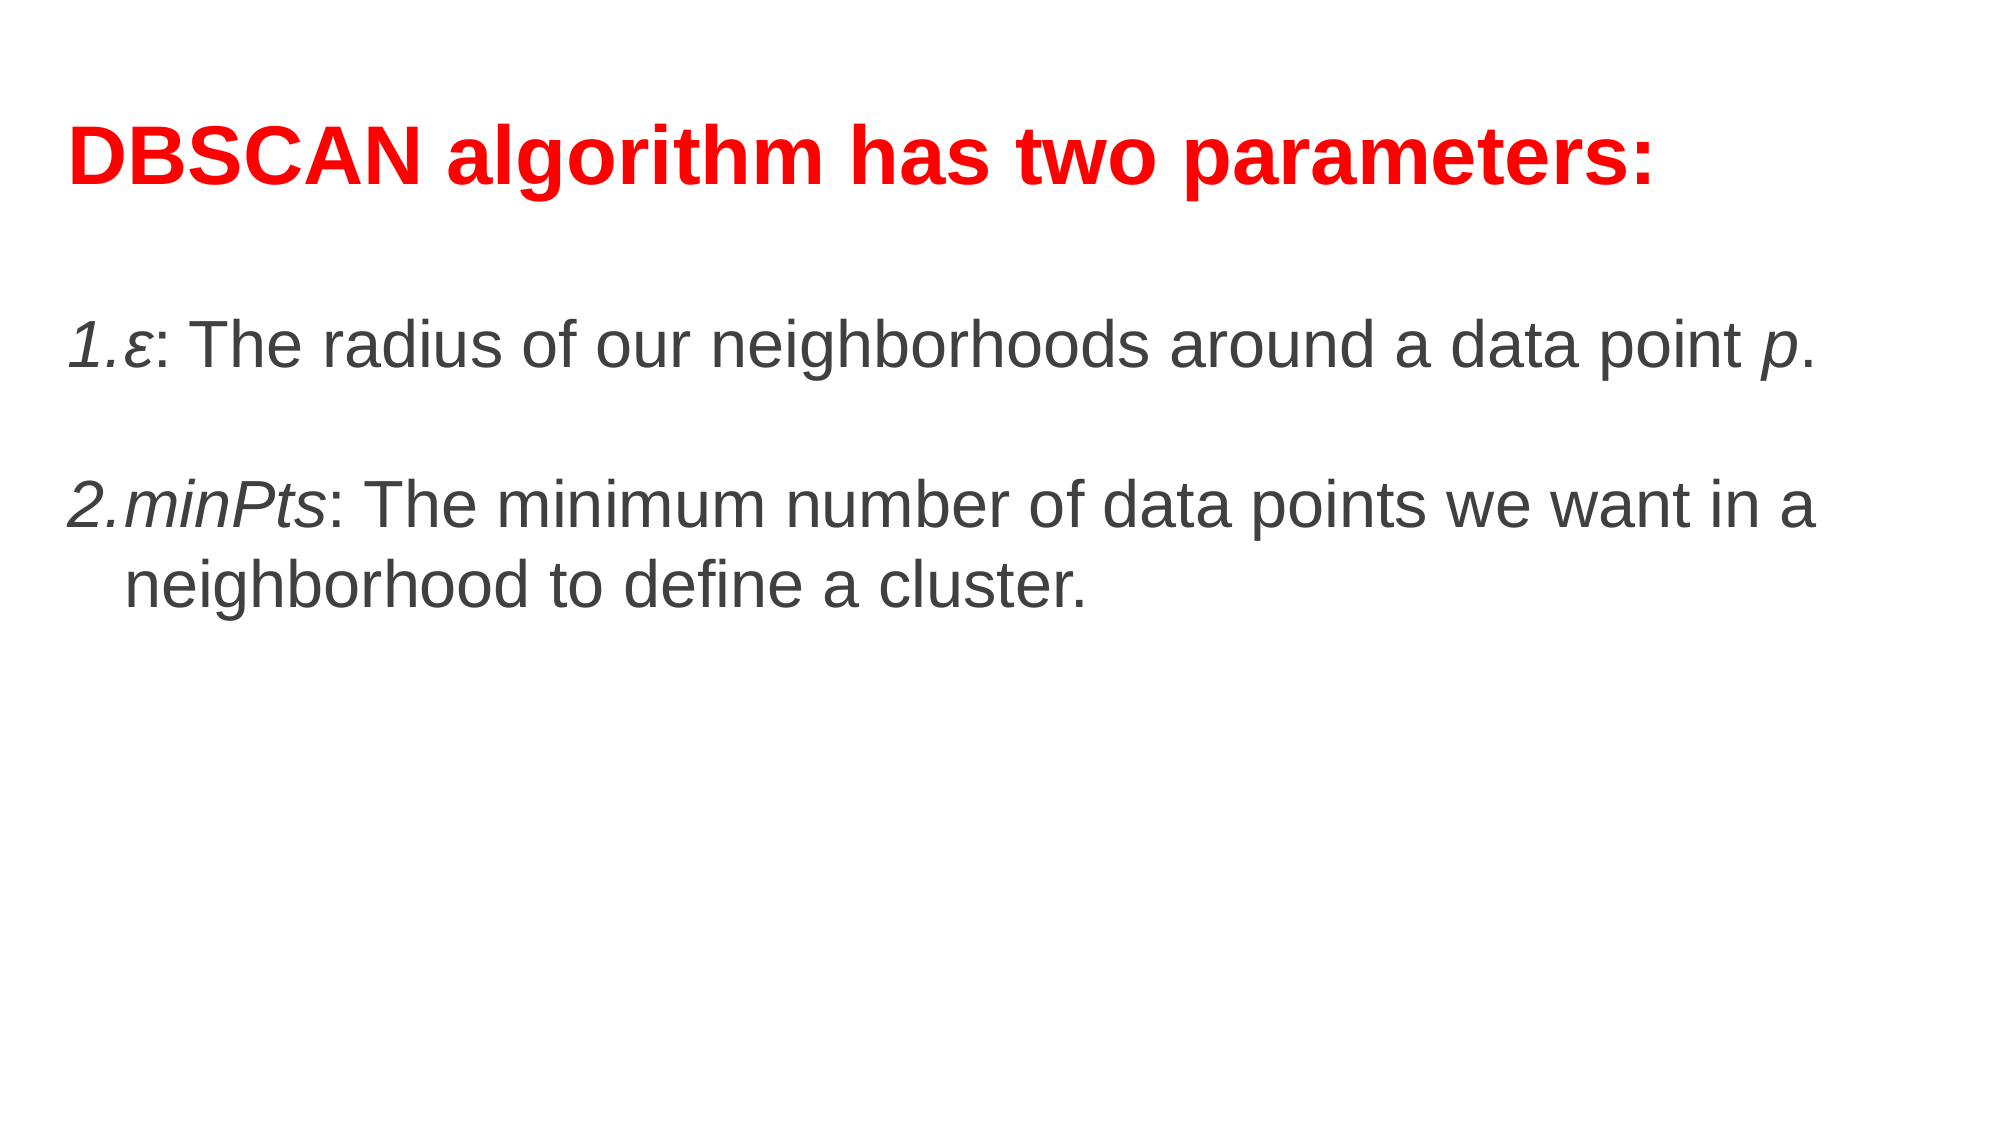

DBSCAN algorithm has two parameters:

ɛ: The radius of our neighborhoods around a data point p.

minPts: The minimum number of data points we want in a neighborhood to define a cluster.